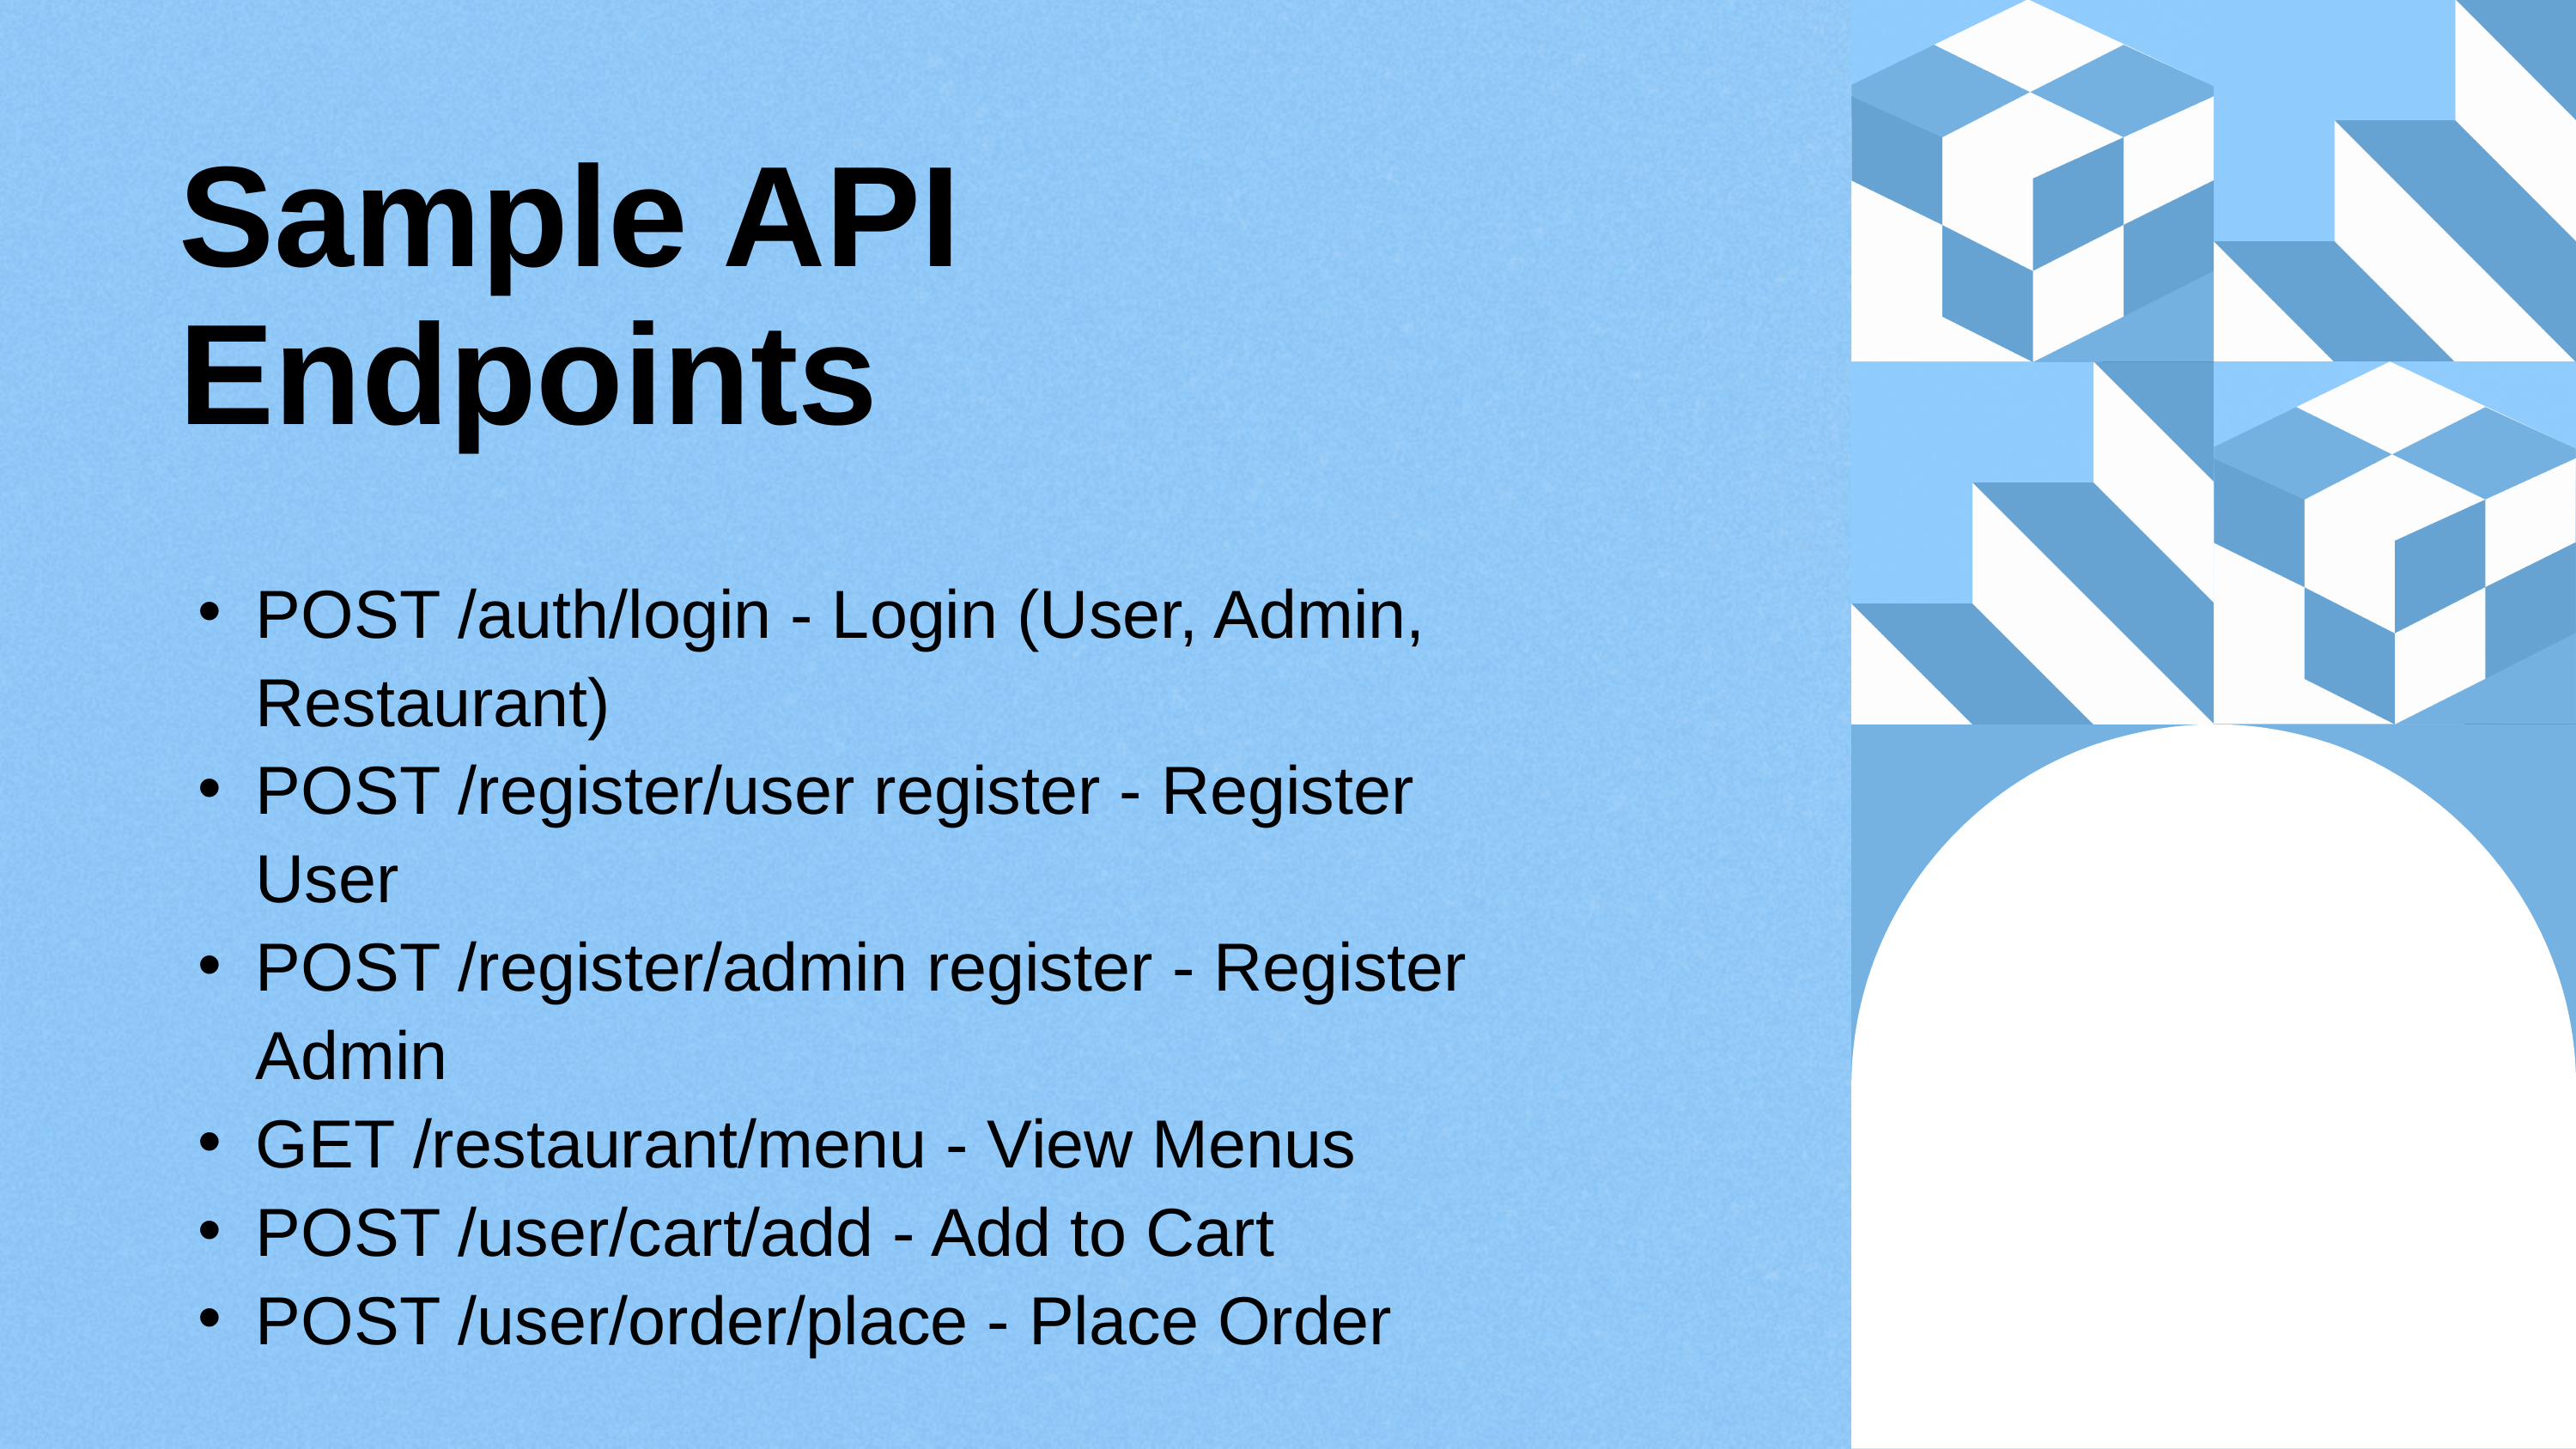

Sample API Endpoints

POST /auth/login - Login (User, Admin, Restaurant)
POST /register/user register - Register User
POST /register/admin register - Register Admin
GET /restaurant/menu - View Menus
POST /user/cart/add - Add to Cart
POST /user/order/place - Place Order